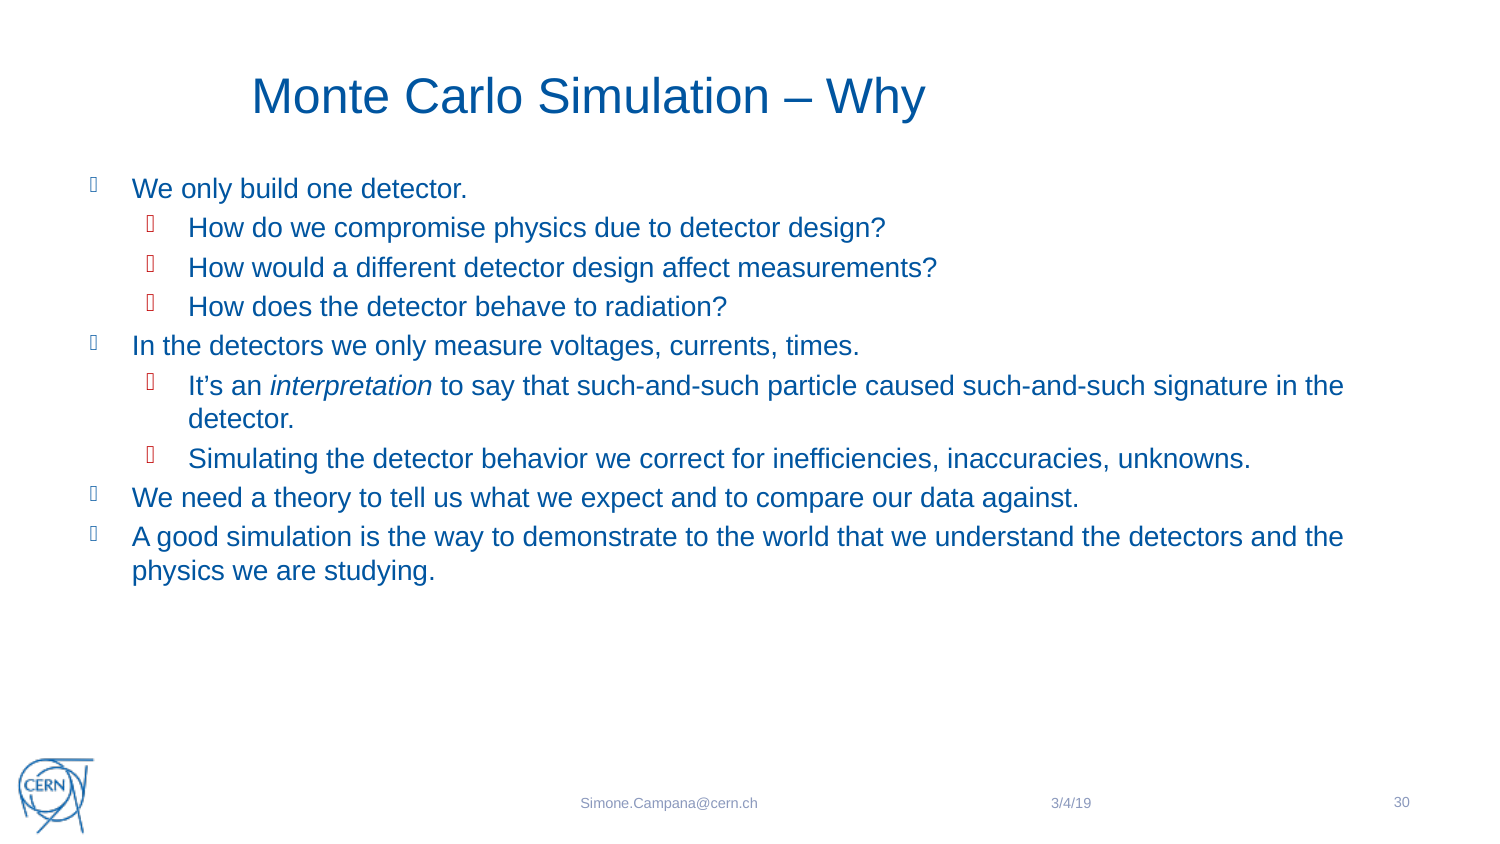

# Monte Carlo Simulation – Why
We only build one detector.
How do we compromise physics due to detector design?
How would a different detector design affect measurements?
How does the detector behave to radiation?
In the detectors we only measure voltages, currents, times.
It’s an interpretation to say that such-and-such particle caused such-and-such signature in the detector.
Simulating the detector behavior we correct for inefficiencies, inaccuracies, unknowns.
We need a theory to tell us what we expect and to compare our data against.
A good simulation is the way to demonstrate to the world that we understand the detectors and the physics we are studying.
30
3/4/19
Simone.Campana@cern.ch